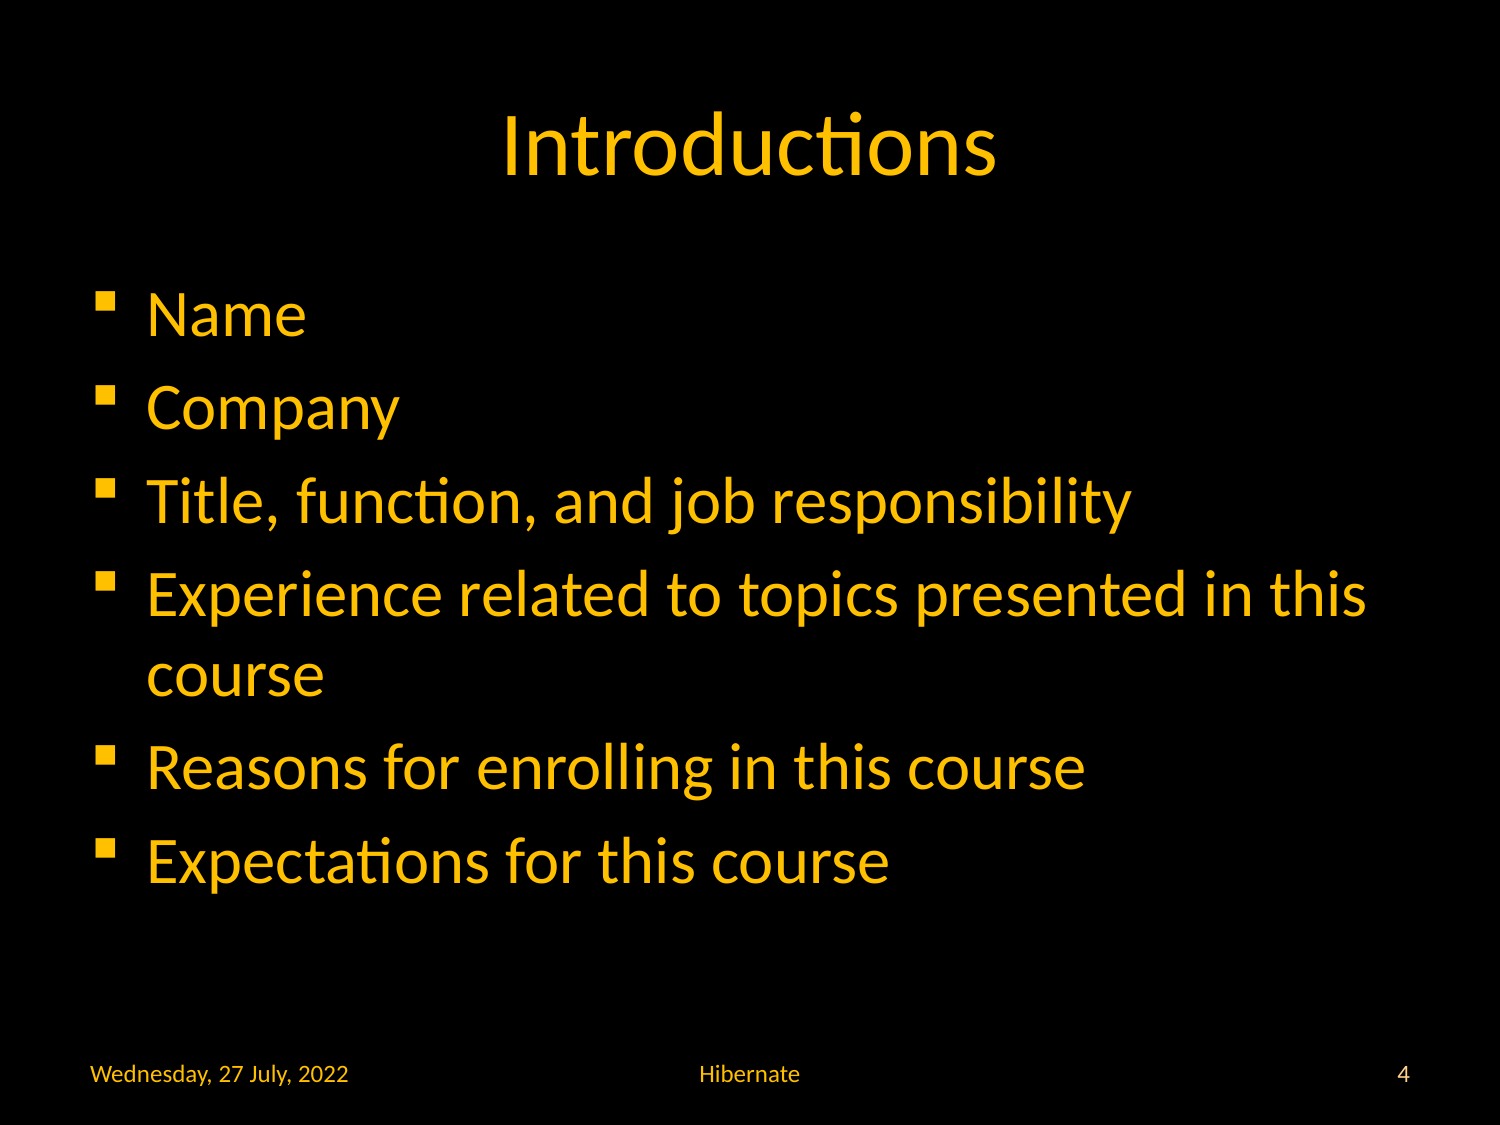

# Introductions
Name
Company
Title, function, and job responsibility
Experience related to topics presented in this course
Reasons for enrolling in this course
Expectations for this course
Wednesday, 27 July, 2022
Hibernate
4